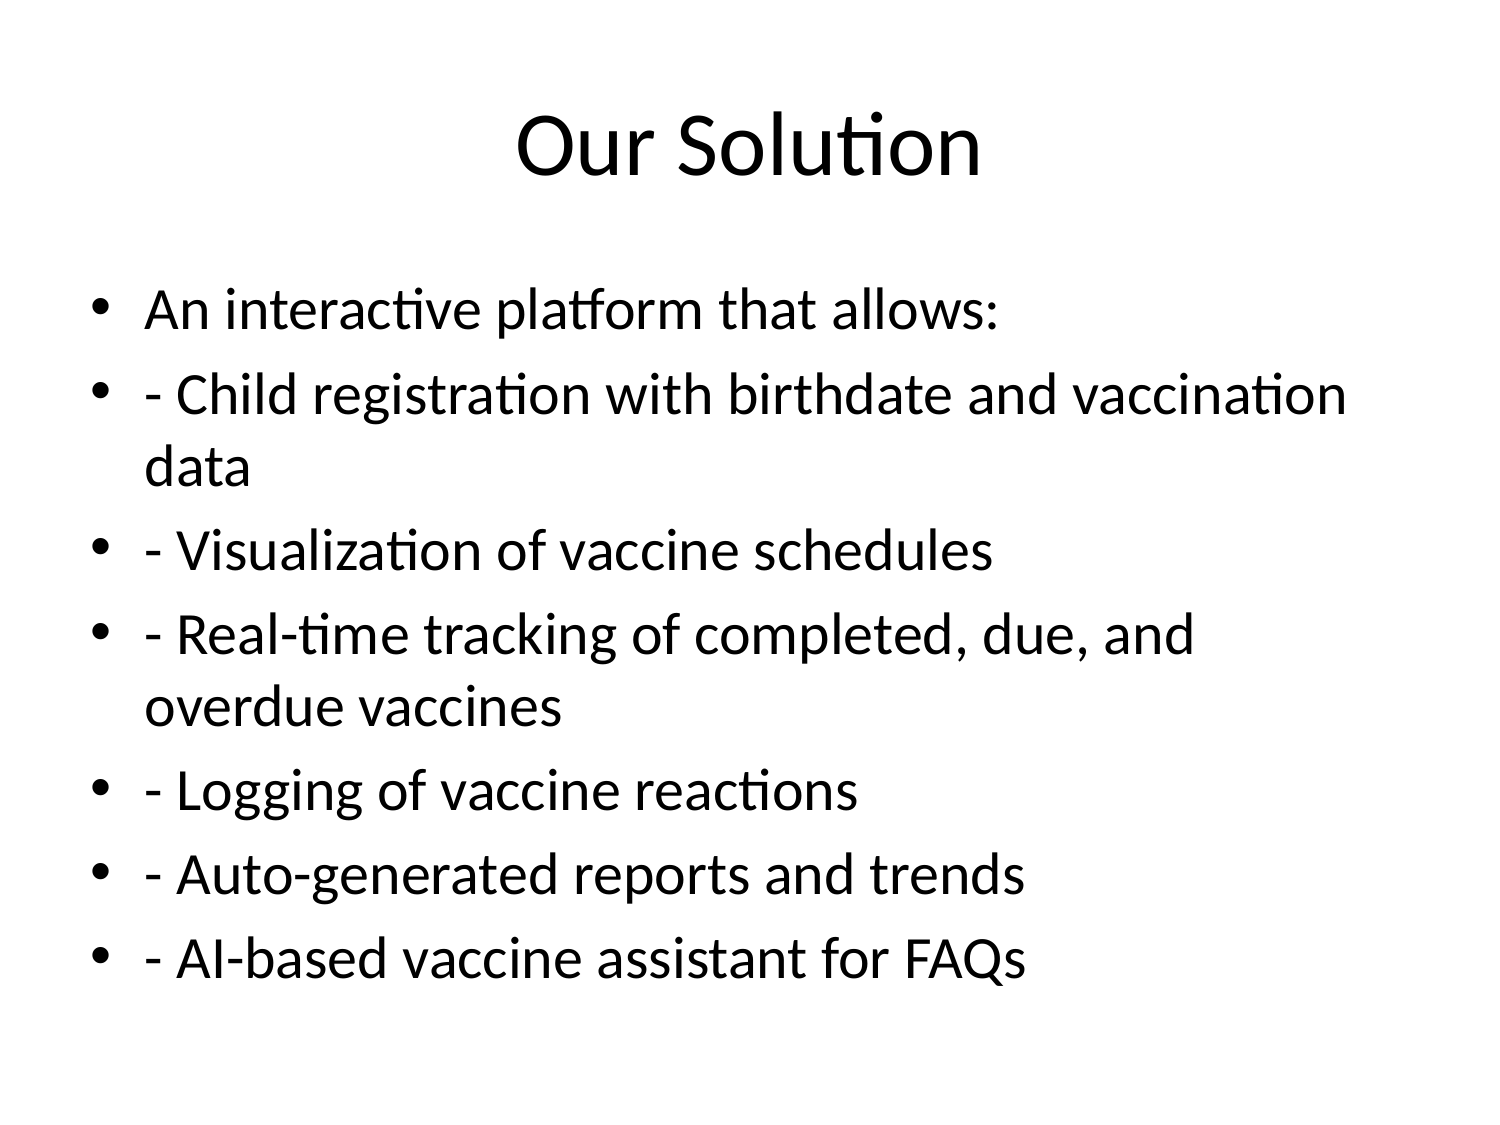

# Our Solution
An interactive platform that allows:
- Child registration with birthdate and vaccination data
- Visualization of vaccine schedules
- Real-time tracking of completed, due, and overdue vaccines
- Logging of vaccine reactions
- Auto-generated reports and trends
- AI-based vaccine assistant for FAQs